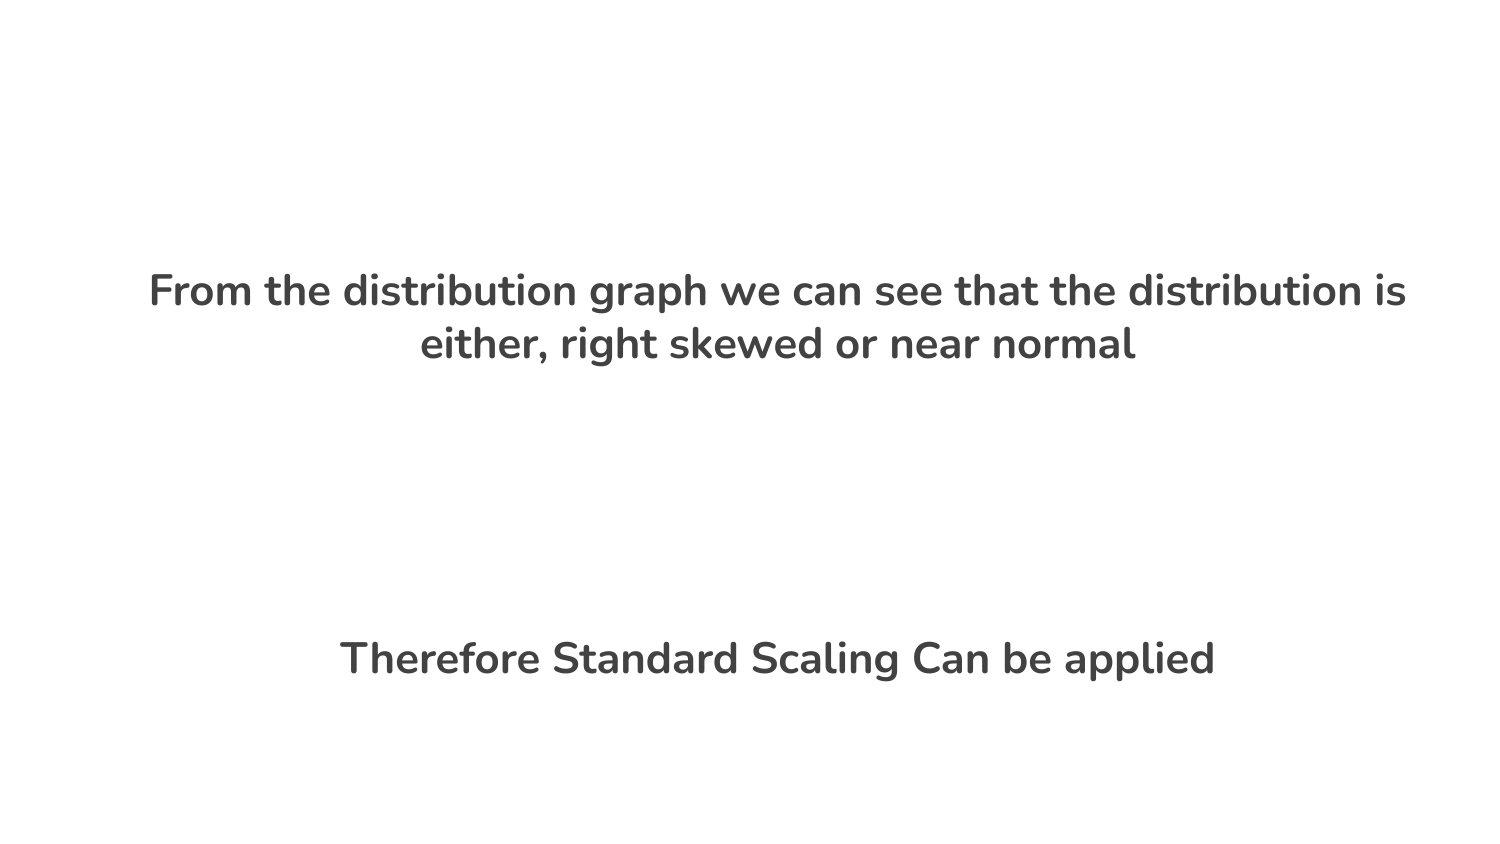

From the distribution graph we can see that the distribution is either, right skewed or near normal

Therefore Standard Scaling Can be applied